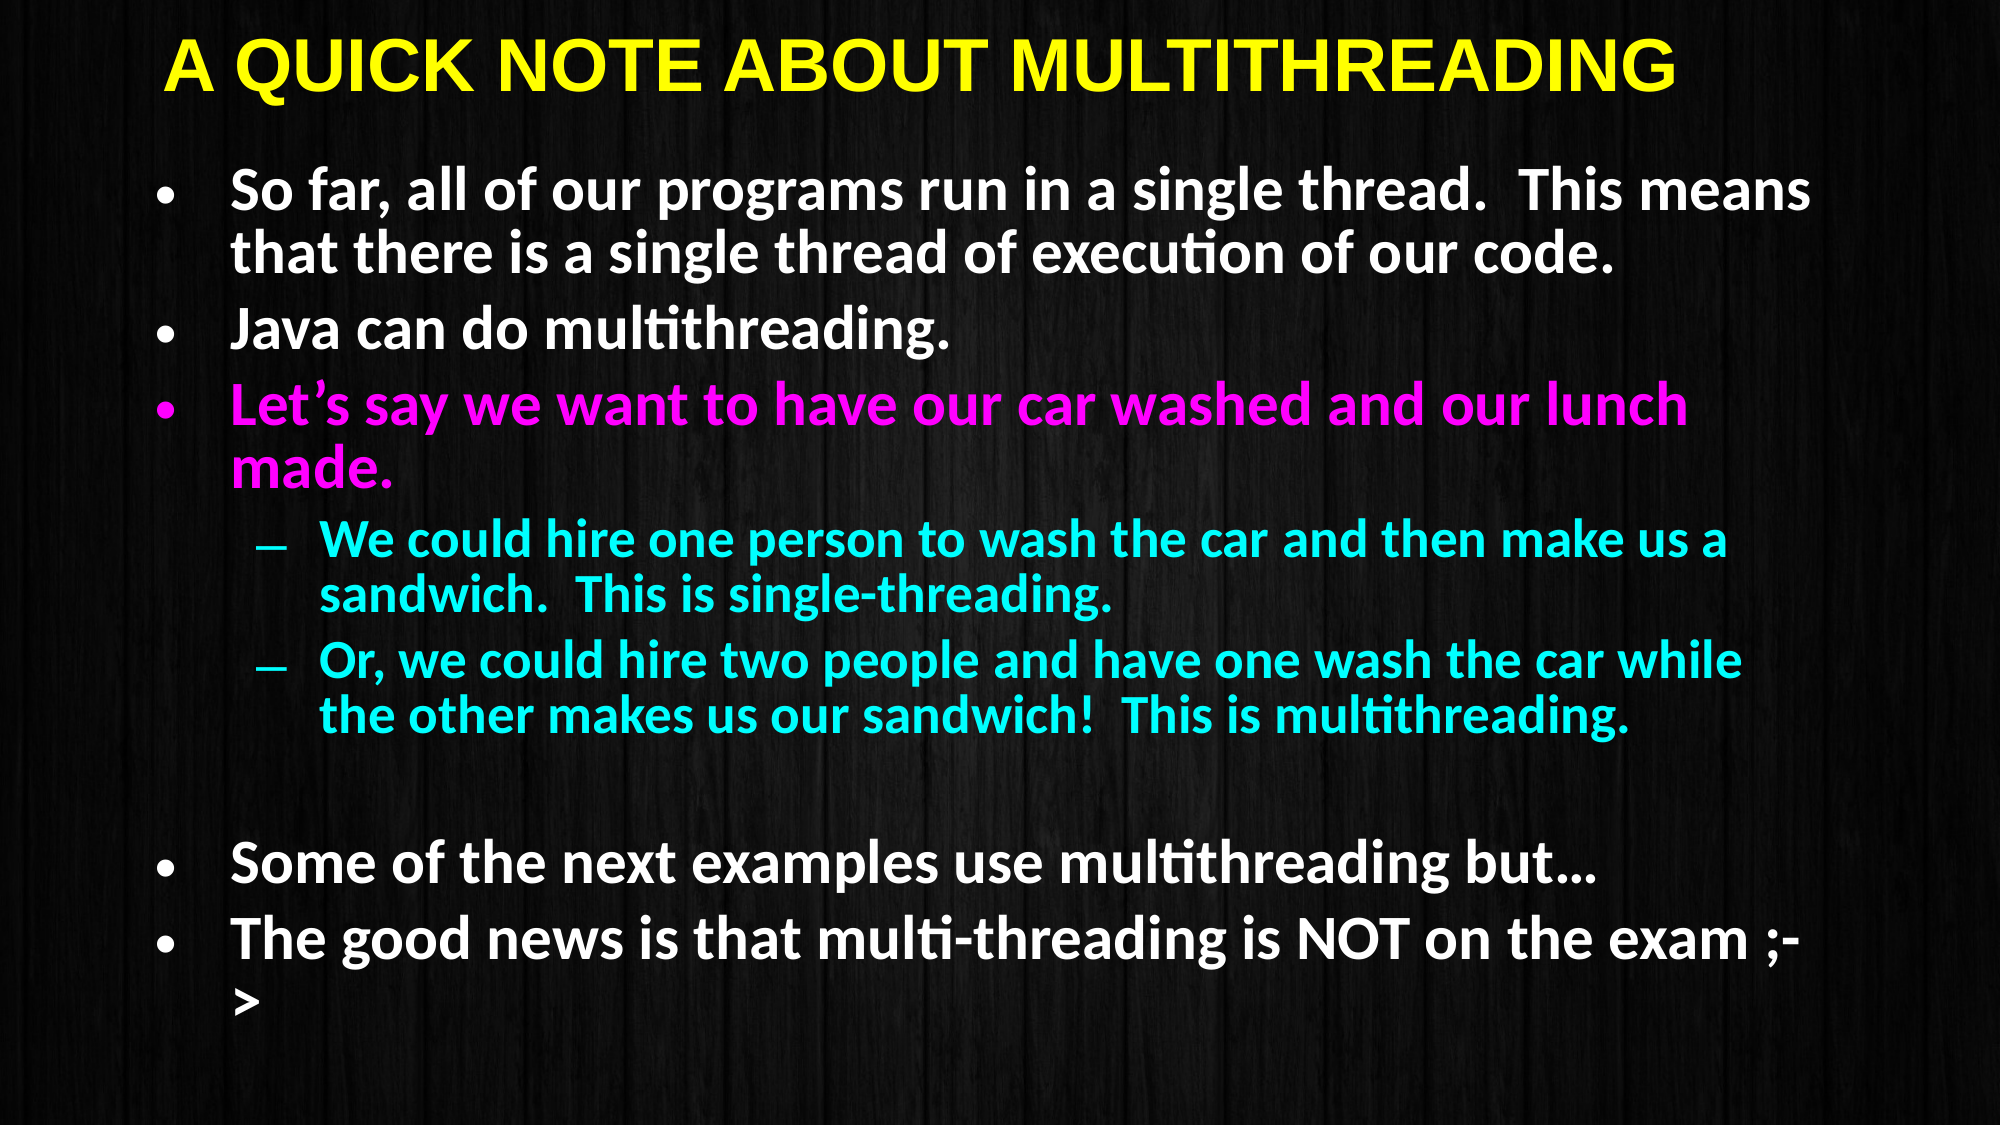

# A quick note about Multithreading
So far, all of our programs run in a single thread.  This means that there is a single thread of execution of our code.
Java can do multithreading.
Let’s say we want to have our car washed and our lunch made.
We could hire one person to wash the car and then make us a sandwich.  This is single-threading.
Or, we could hire two people and have one wash the car while the other makes us our sandwich!  This is multithreading.

Some of the next examples use multithreading but…
The good news is that multi-threading is NOT on the exam ;->